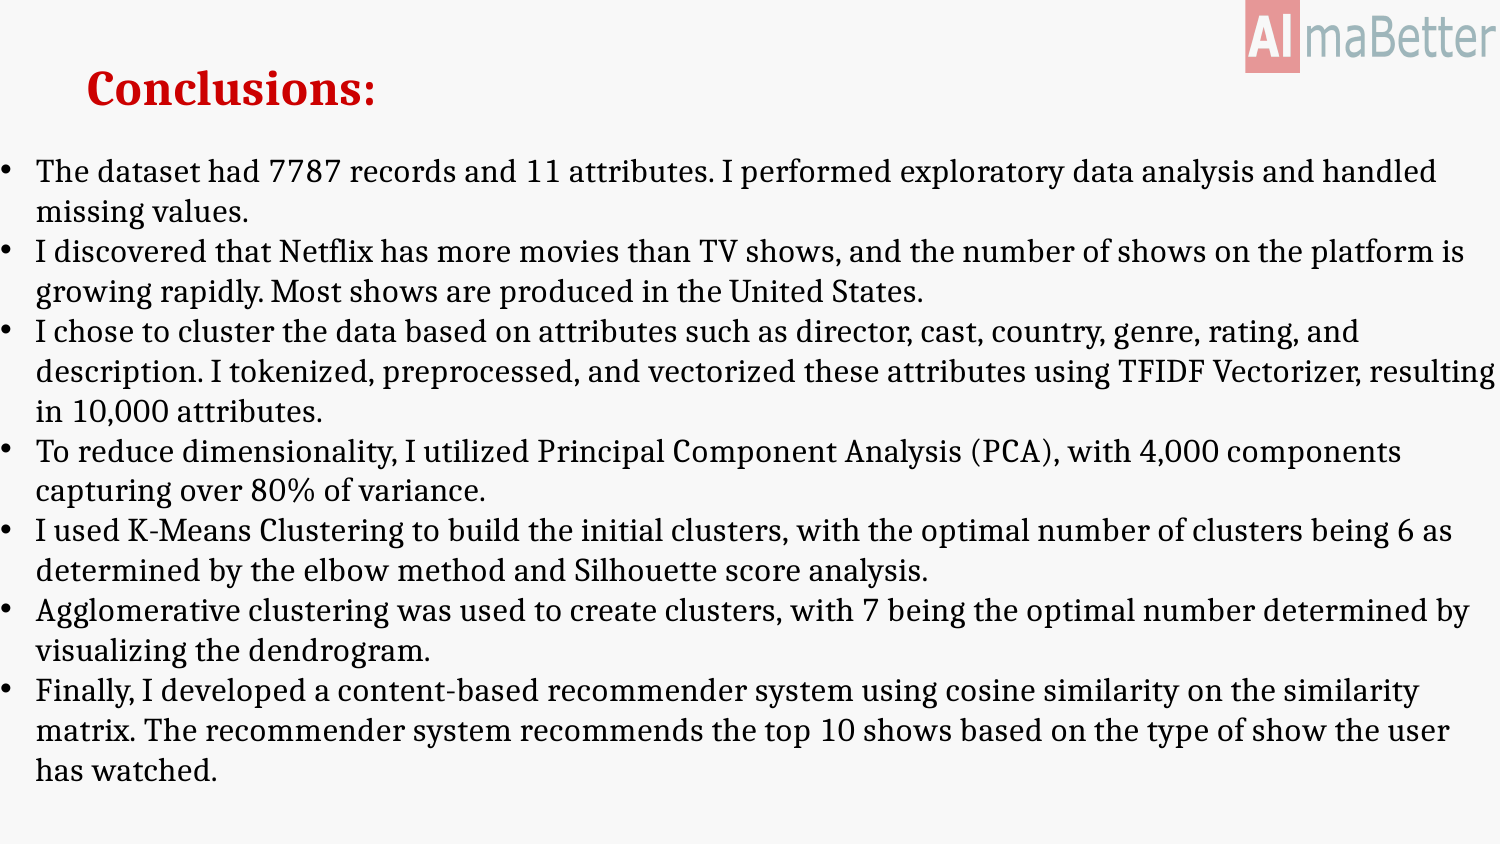

# Conclusions:
The dataset had 7787 records and 11 attributes. I performed exploratory data analysis and handled missing values.
I discovered that Netflix has more movies than TV shows, and the number of shows on the platform is growing rapidly. Most shows are produced in the United States.
I chose to cluster the data based on attributes such as director, cast, country, genre, rating, and description. I tokenized, preprocessed, and vectorized these attributes using TFIDF Vectorizer, resulting in 10,000 attributes.
To reduce dimensionality, I utilized Principal Component Analysis (PCA), with 4,000 components capturing over 80% of variance.
I used K-Means Clustering to build the initial clusters, with the optimal number of clusters being 6 as determined by the elbow method and Silhouette score analysis.
Agglomerative clustering was used to create clusters, with 7 being the optimal number determined by visualizing the dendrogram.
Finally, I developed a content-based recommender system using cosine similarity on the similarity matrix. The recommender system recommends the top 10 shows based on the type of show the user has watched.